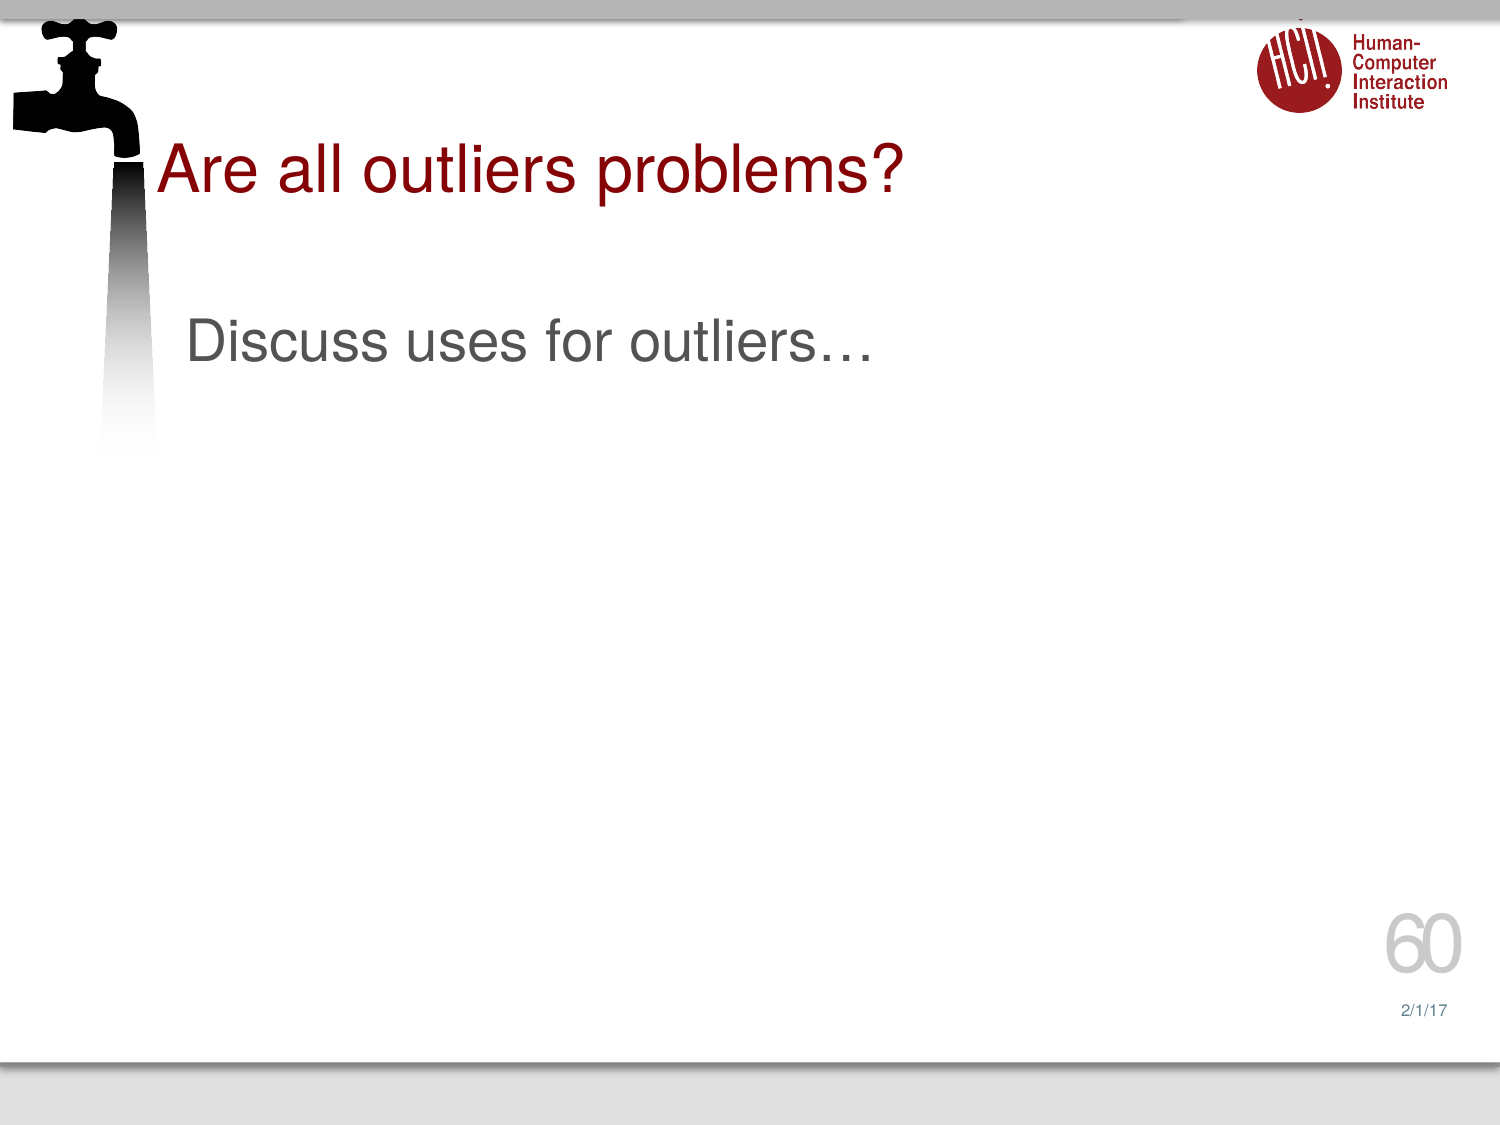

# Are all outliers problems?
Discuss uses for outliers…
60
2/1/17